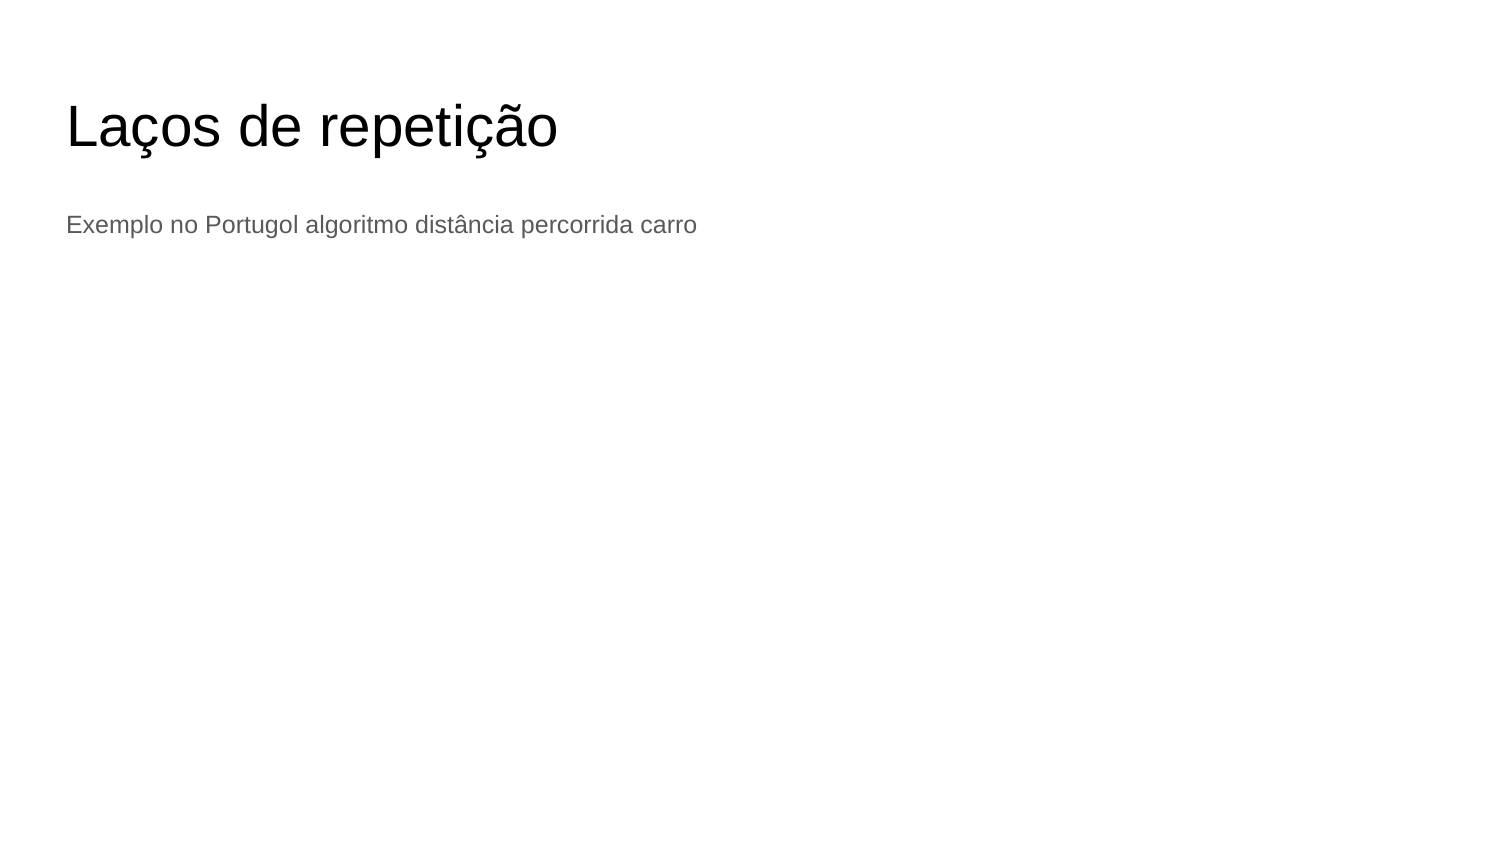

# Laços de repetição
Exemplo no Portugol algoritmo distância percorrida carro